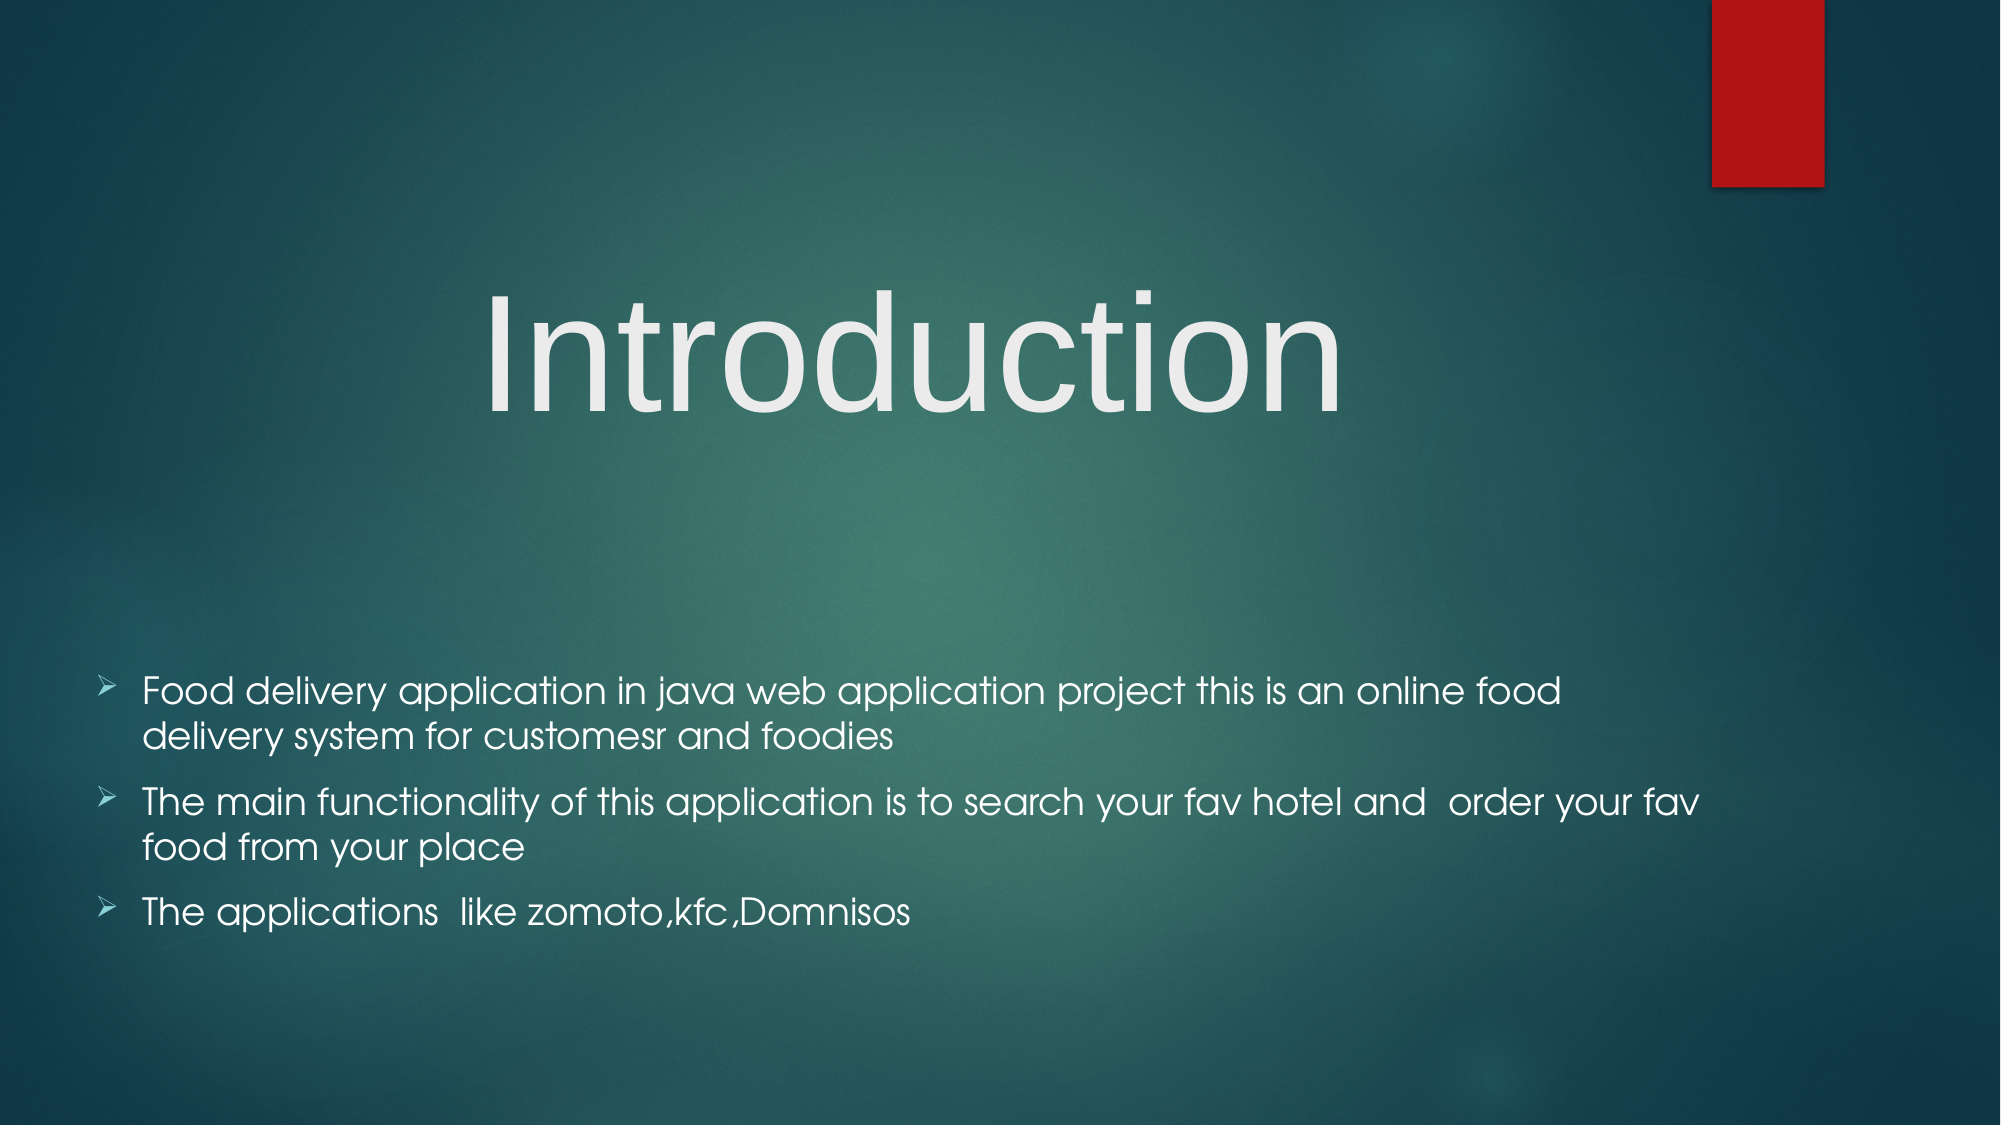

# Introduction
Food delivery application in java web application project this is an online food delivery system for customesr and foodies
The main functionality of this application is to search your fav hotel and  order your fav food from your place
The applications  like zomoto,kfc,Domnisos